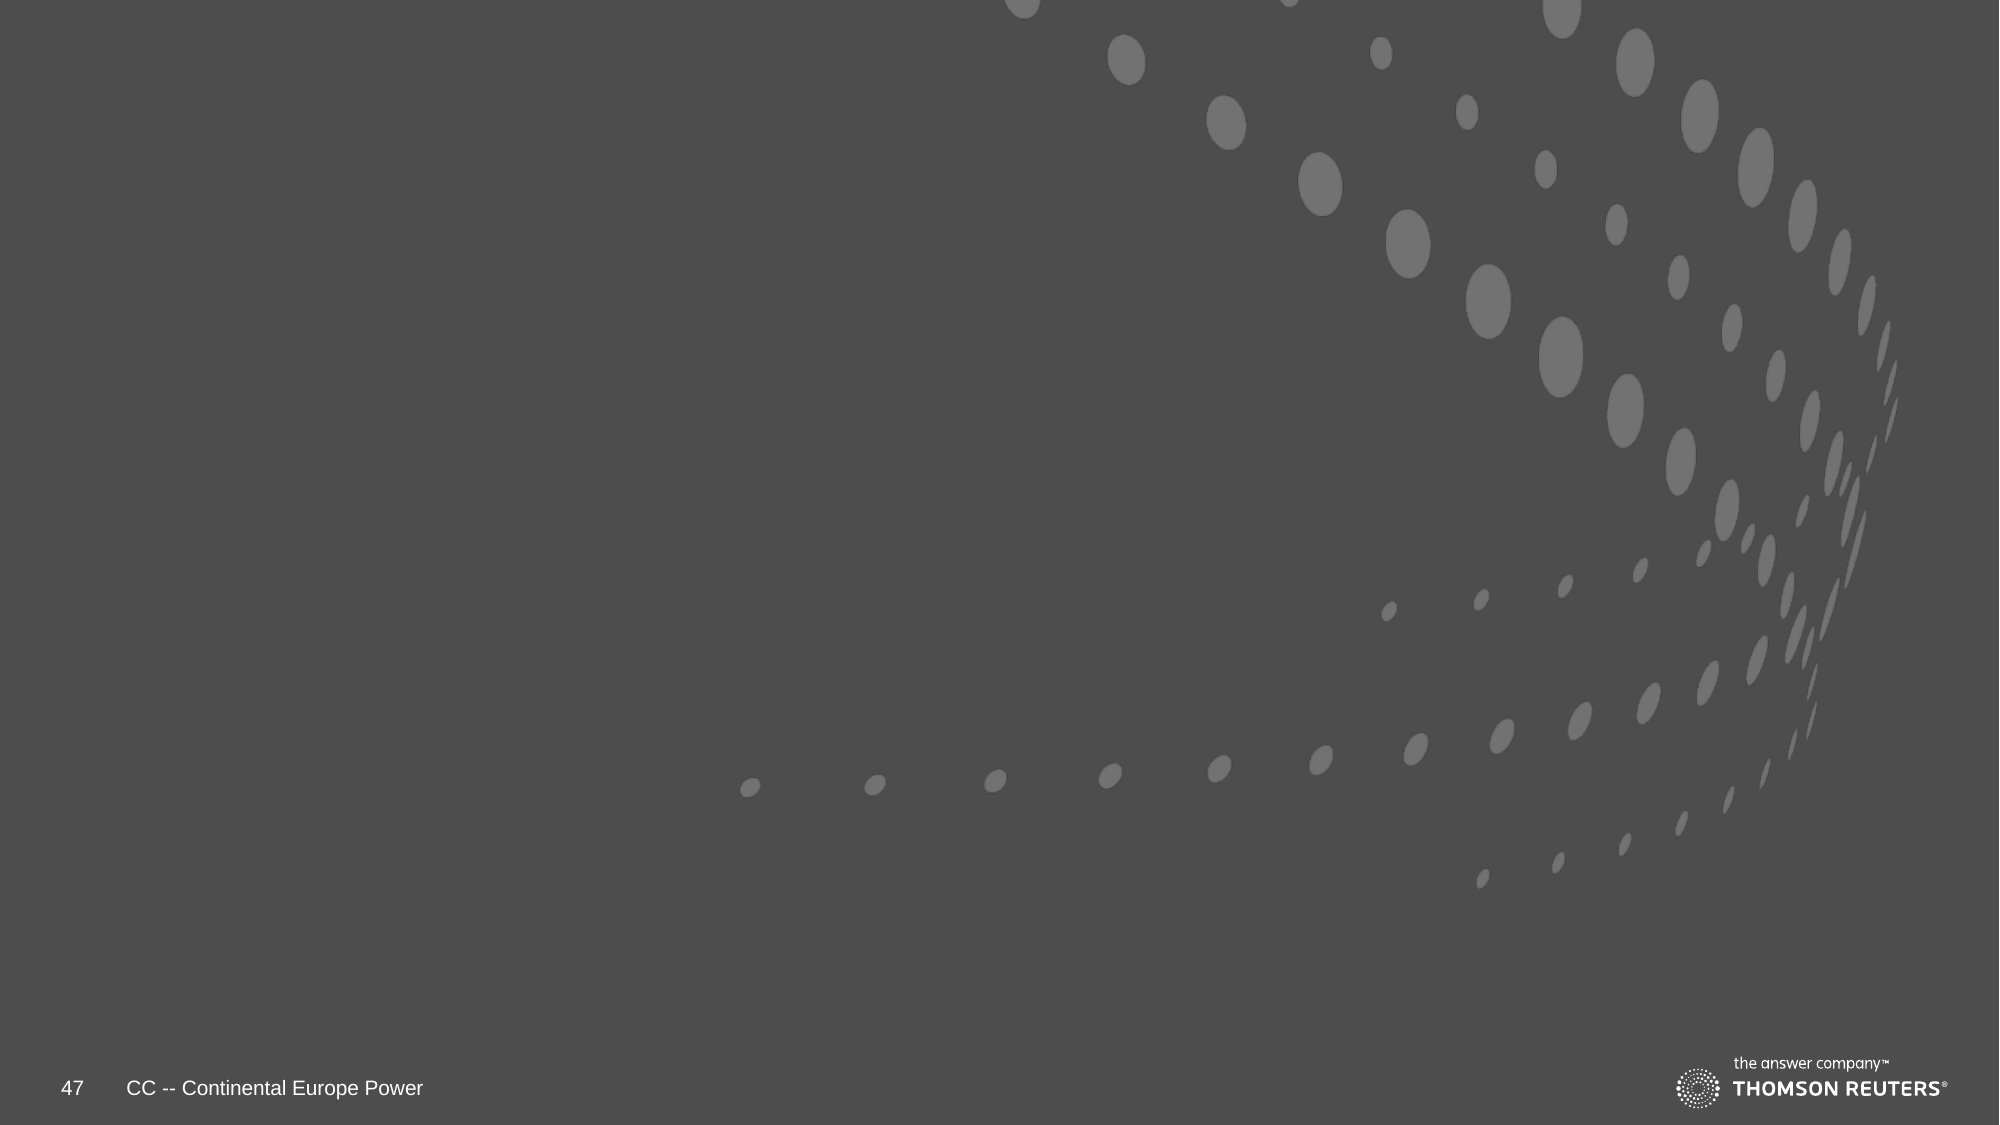

#
47
CC -- Continental Europe Power